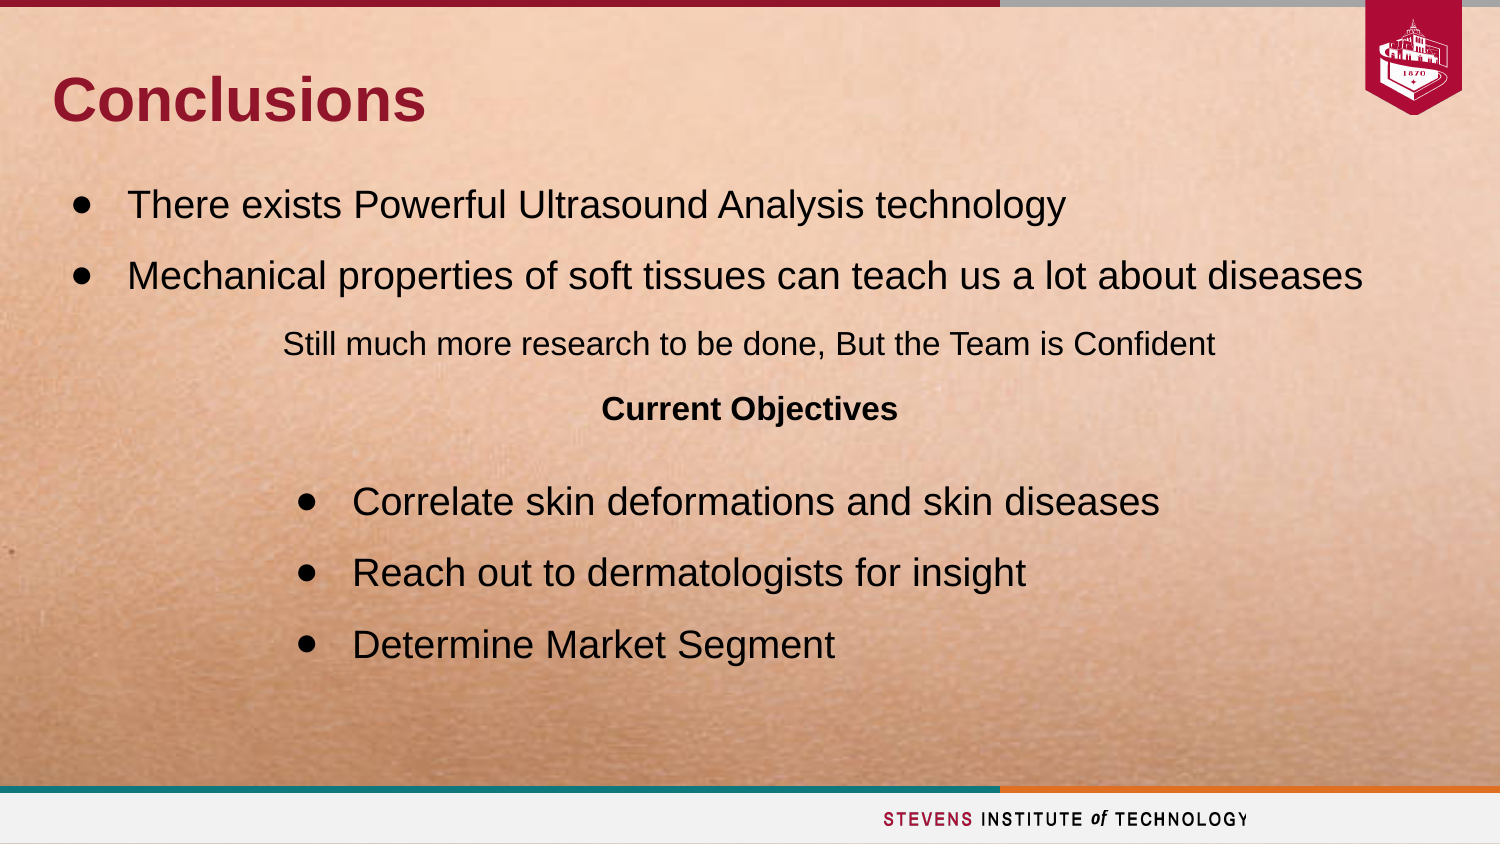

# Conclusions

There exists Powerful Ultrasound Analysis technology
Mechanical properties of soft tissues can teach us a lot about diseases
Still much more research to be done, But the Team is Confident
Current Objectives
Correlate skin deformations and skin diseases
Reach out to dermatologists for insight
Determine Market Segment